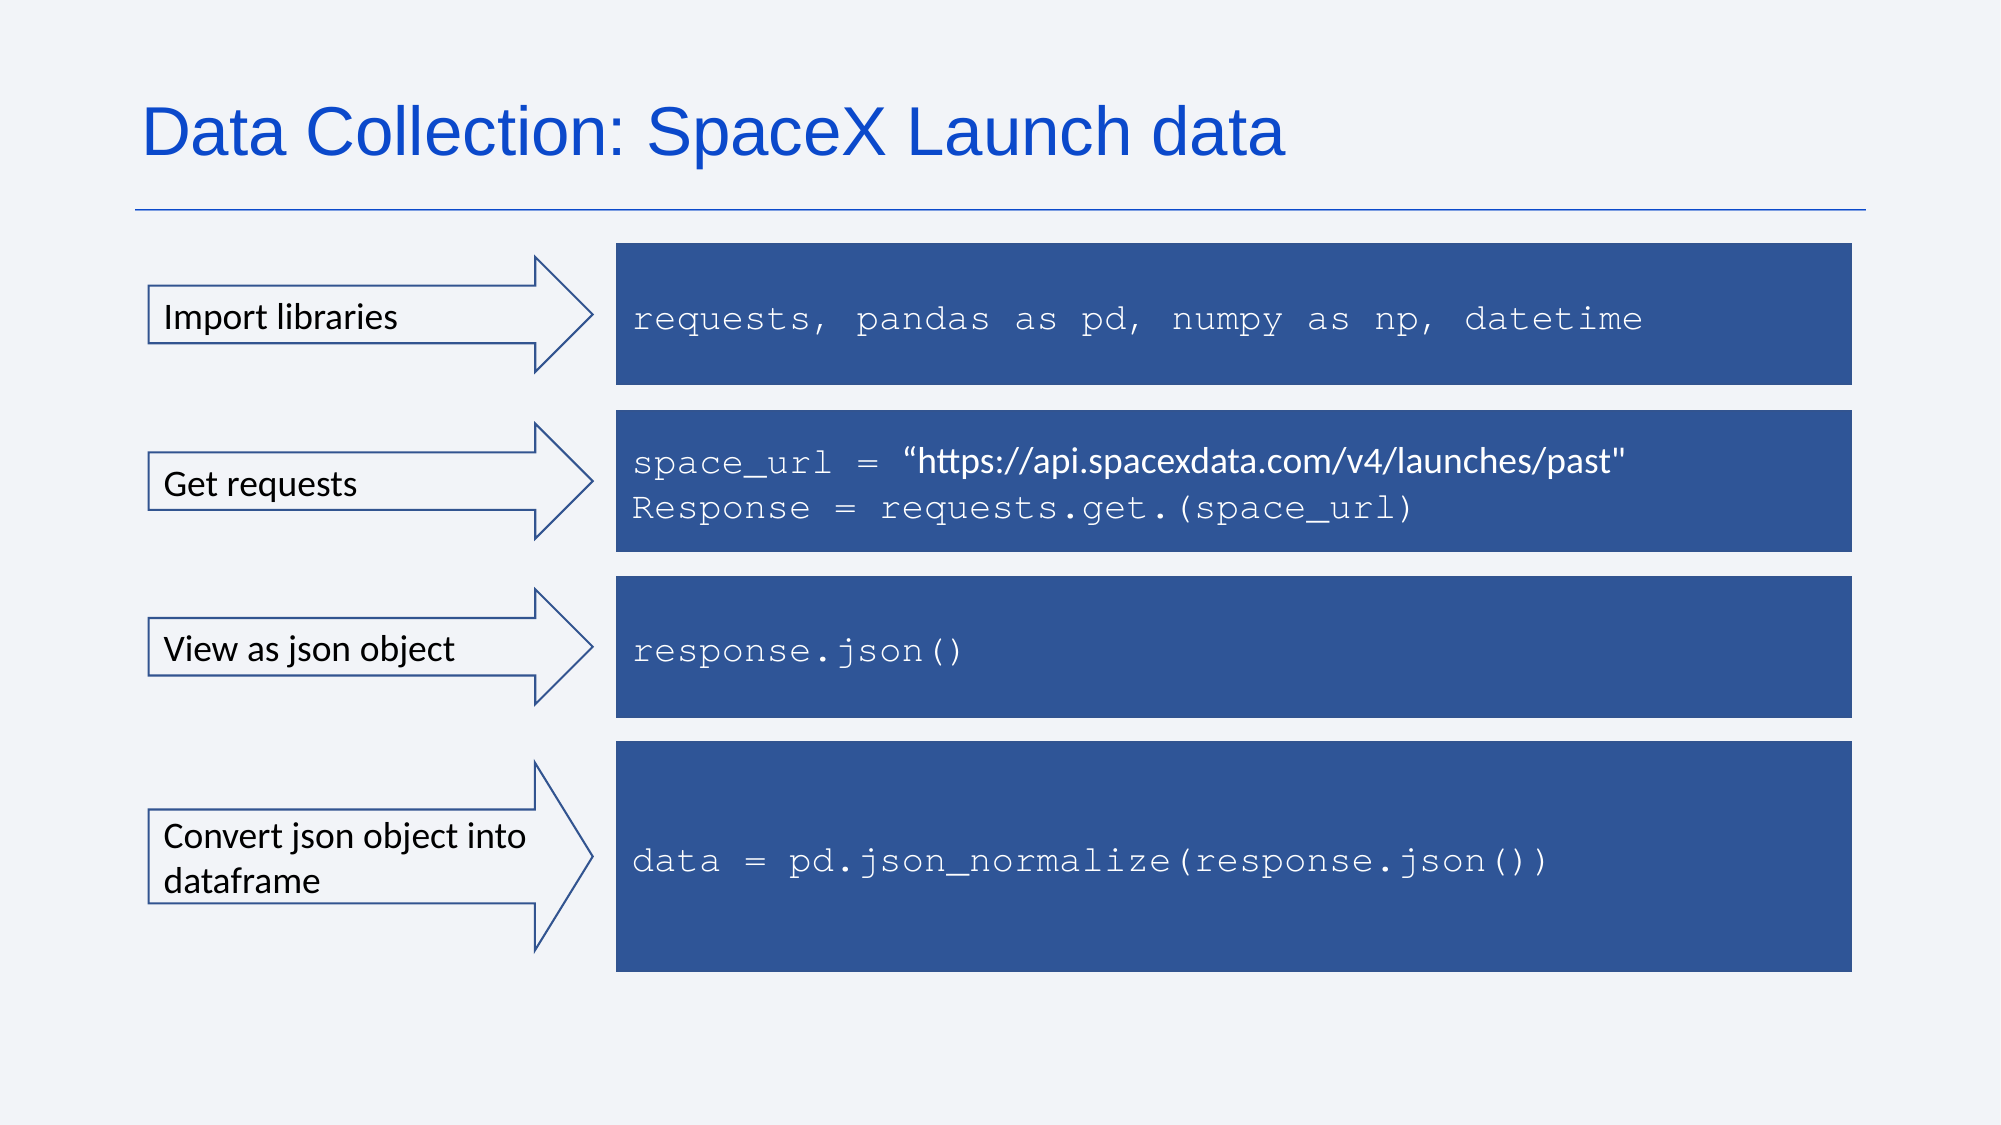

Data Collection: SpaceX Launch data
requests, pandas as pd, numpy as np, datetime
Import libraries
space_url = “https://api.spacexdata.com/v4/launches/past"
Response = requests.get.(space_url)
Get requests
response.json()
View as json object
data = pd.json_normalize(response.json())
Convert json object into dataframe